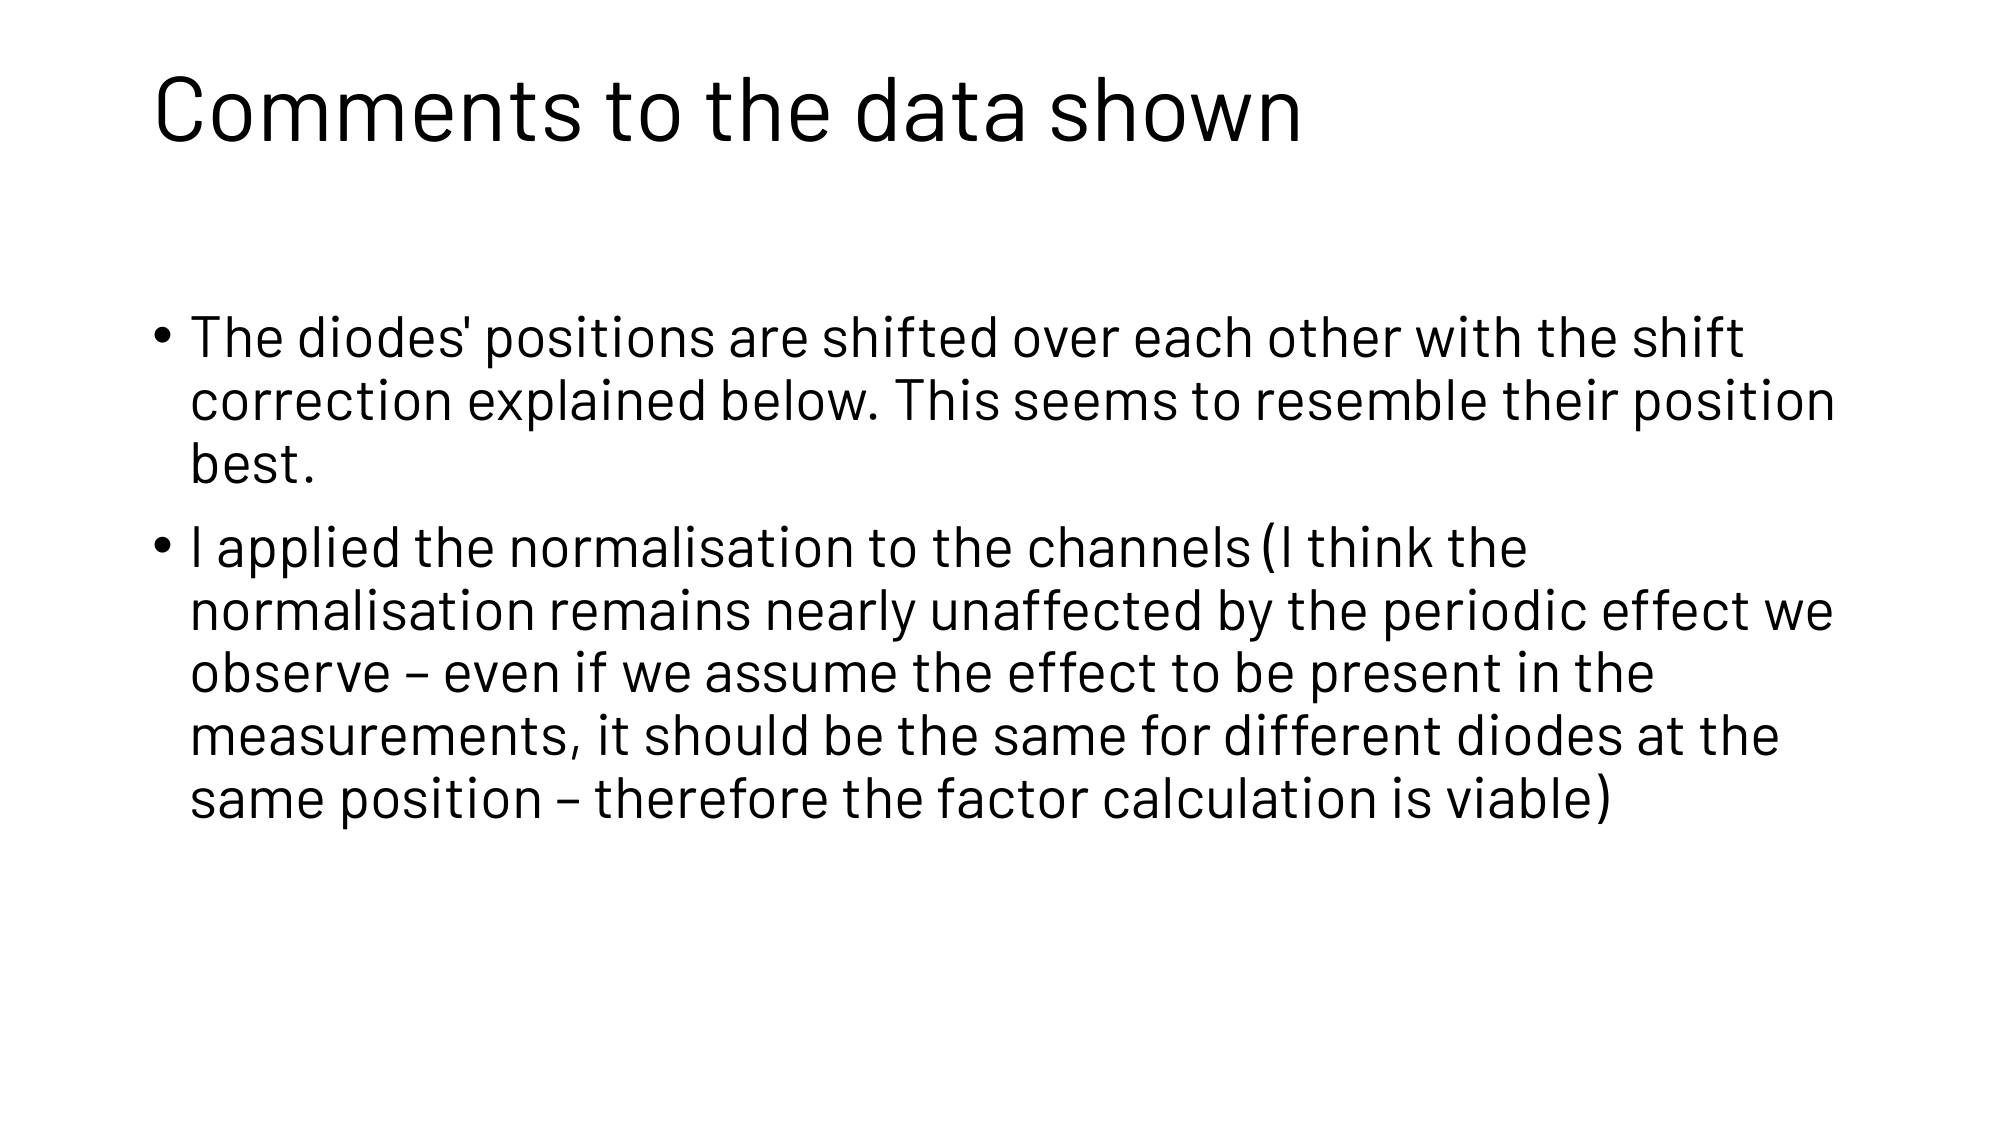

# Comments to the data shown
The diodes' positions are shifted over each other with the shift correction explained below. This seems to resemble their position best.
I applied the normalisation to the channels (I think the normalisation remains nearly unaffected by the periodic effect we observe – even if we assume the effect to be present in the measurements, it should be the same for different diodes at the same position – therefore the factor calculation is viable)